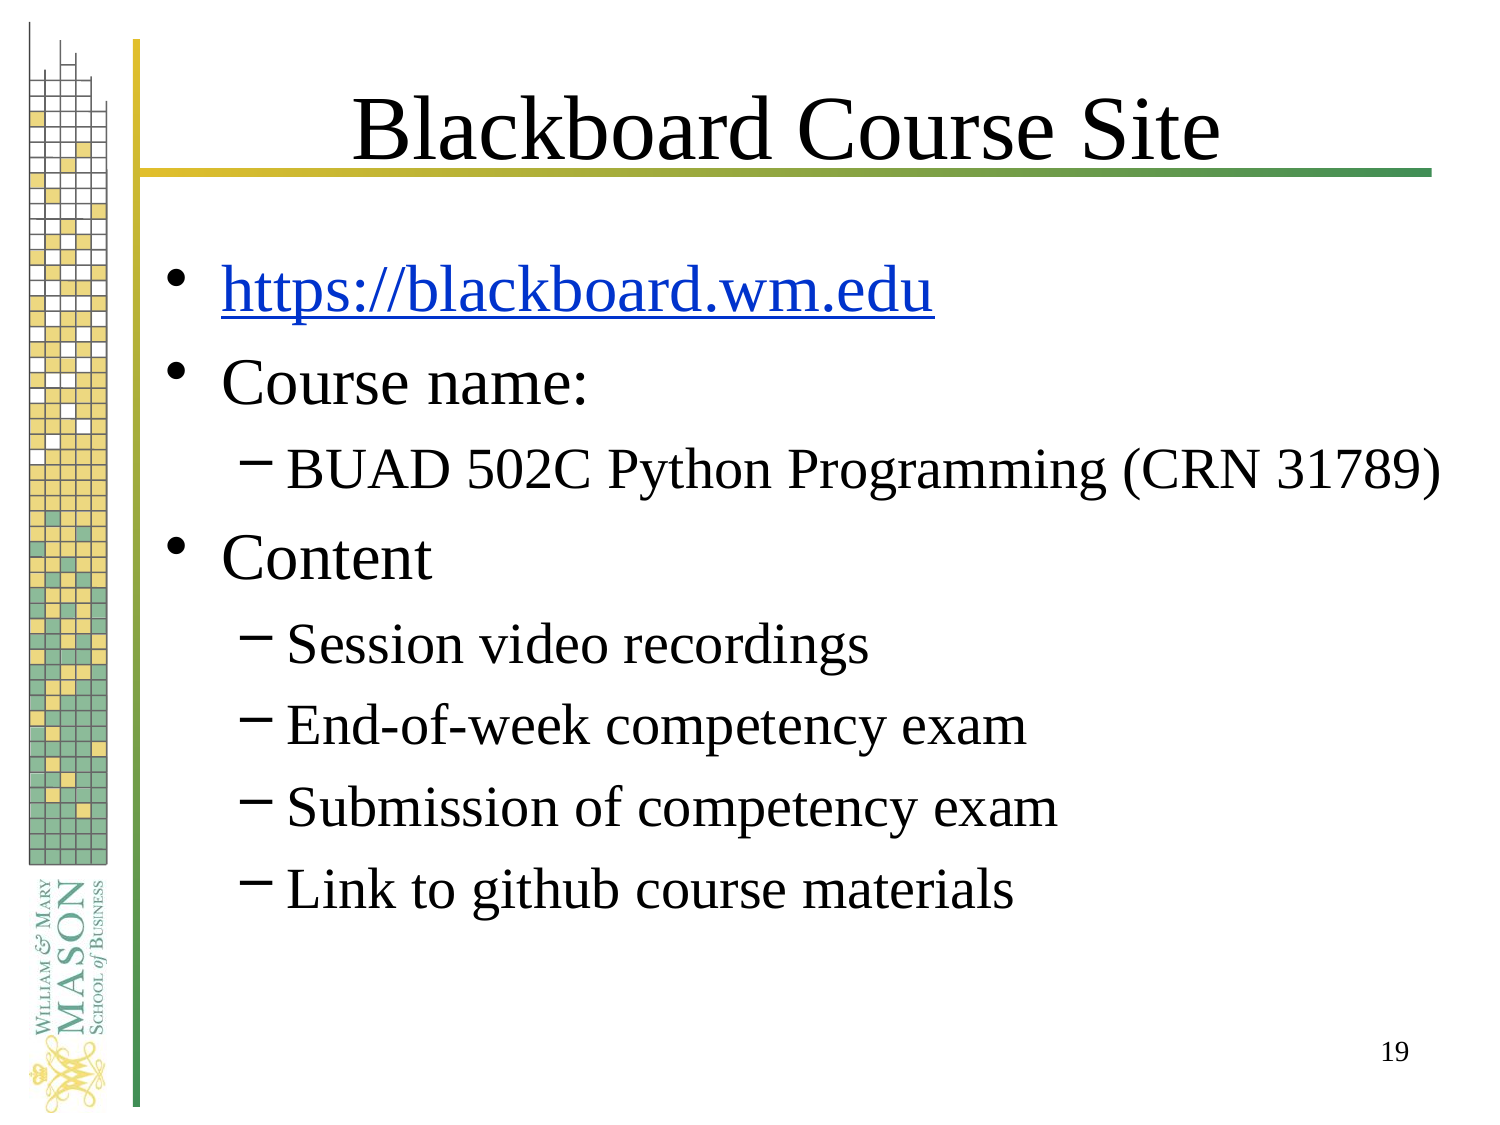

# Blackboard Course Site
https://blackboard.wm.edu
Course name:
BUAD 502C Python Programming (CRN 31789)
Content
Session video recordings
End-of-week competency exam
Submission of competency exam
Link to github course materials
19